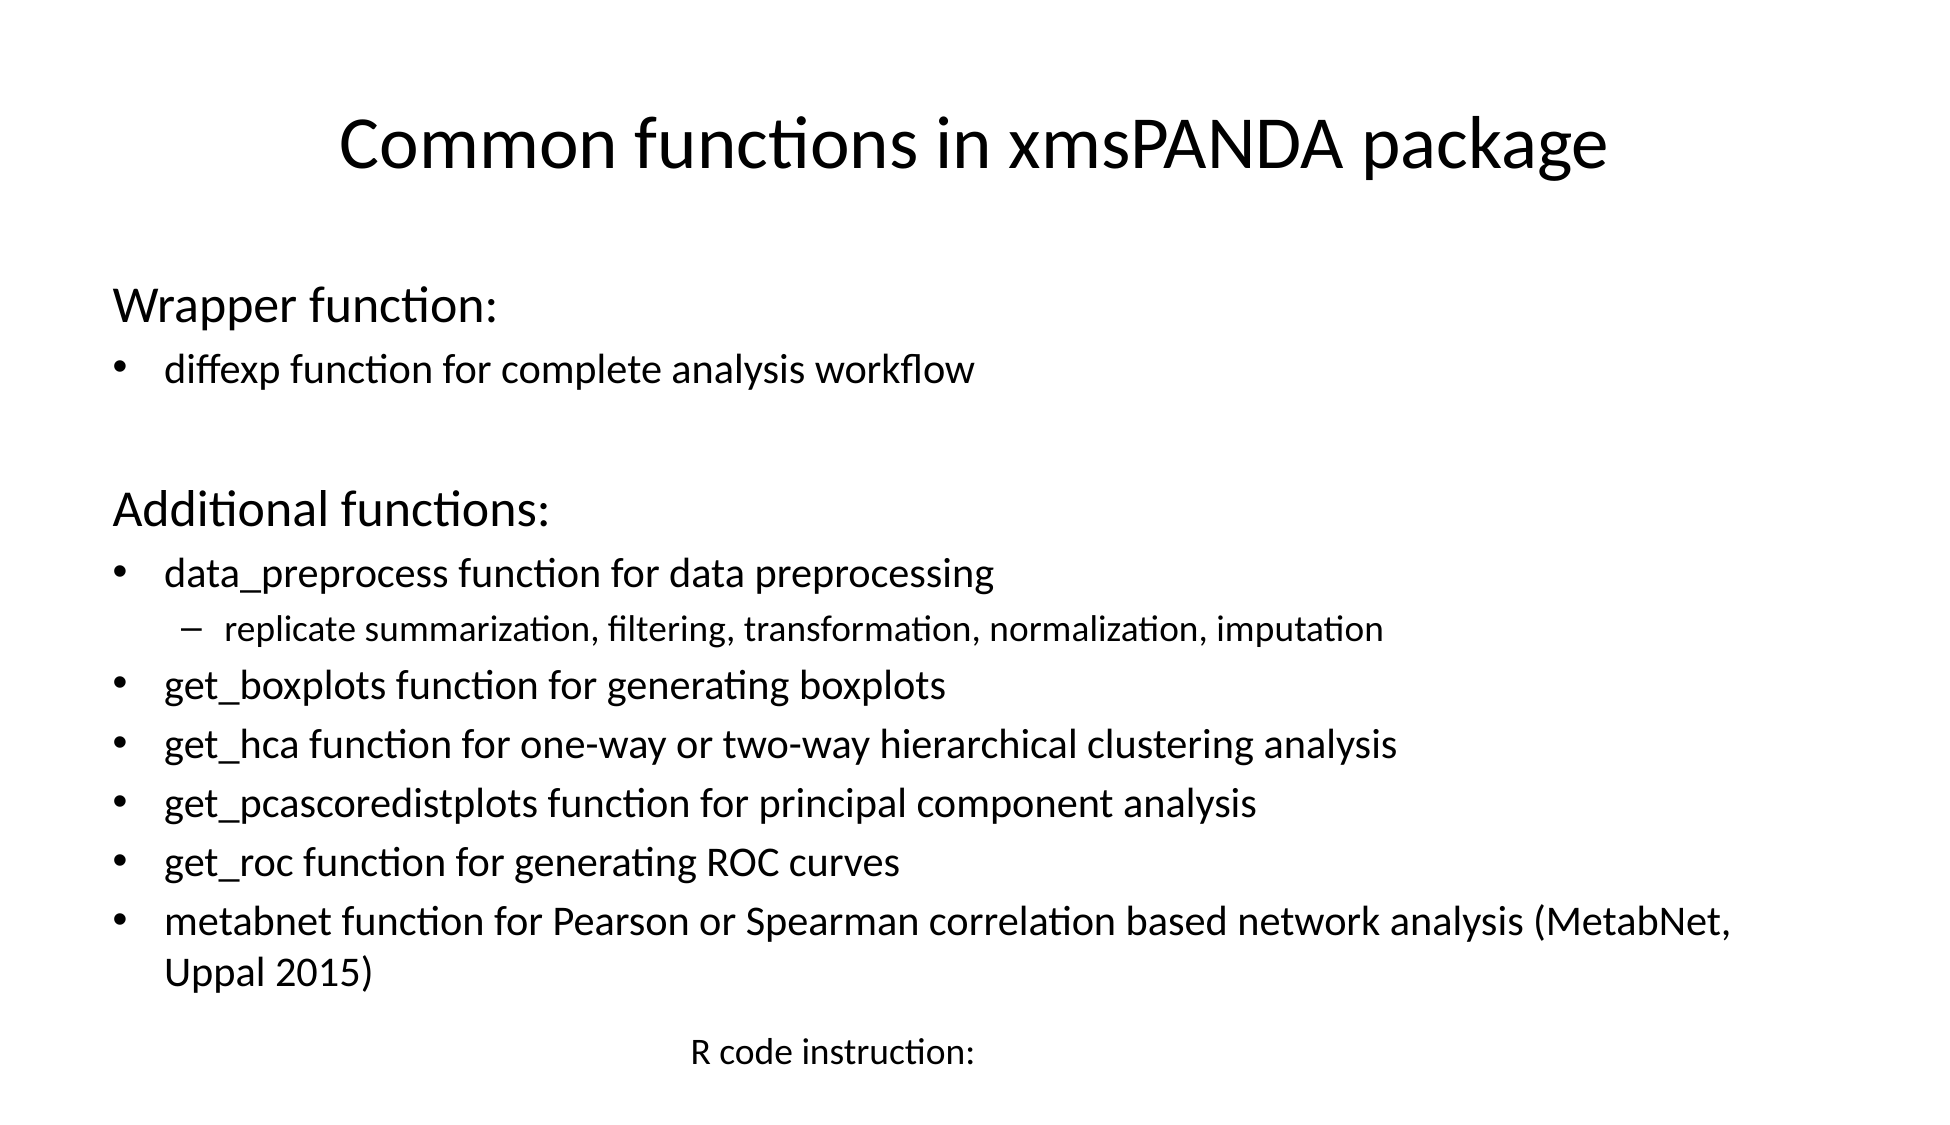

# Common functions in xmsPANDA package
Wrapper function:
diffexp function for complete analysis workflow

Additional functions:
data_preprocess function for data preprocessing
replicate summarization, filtering, transformation, normalization, imputation
get_boxplots function for generating boxplots
get_hca function for one-way or two-way hierarchical clustering analysis
get_pcascoredistplots function for principal component analysis
get_roc function for generating ROC curves
metabnet function for Pearson or Spearman correlation based network analysis (MetabNet, Uppal 2015)
R code instruction: